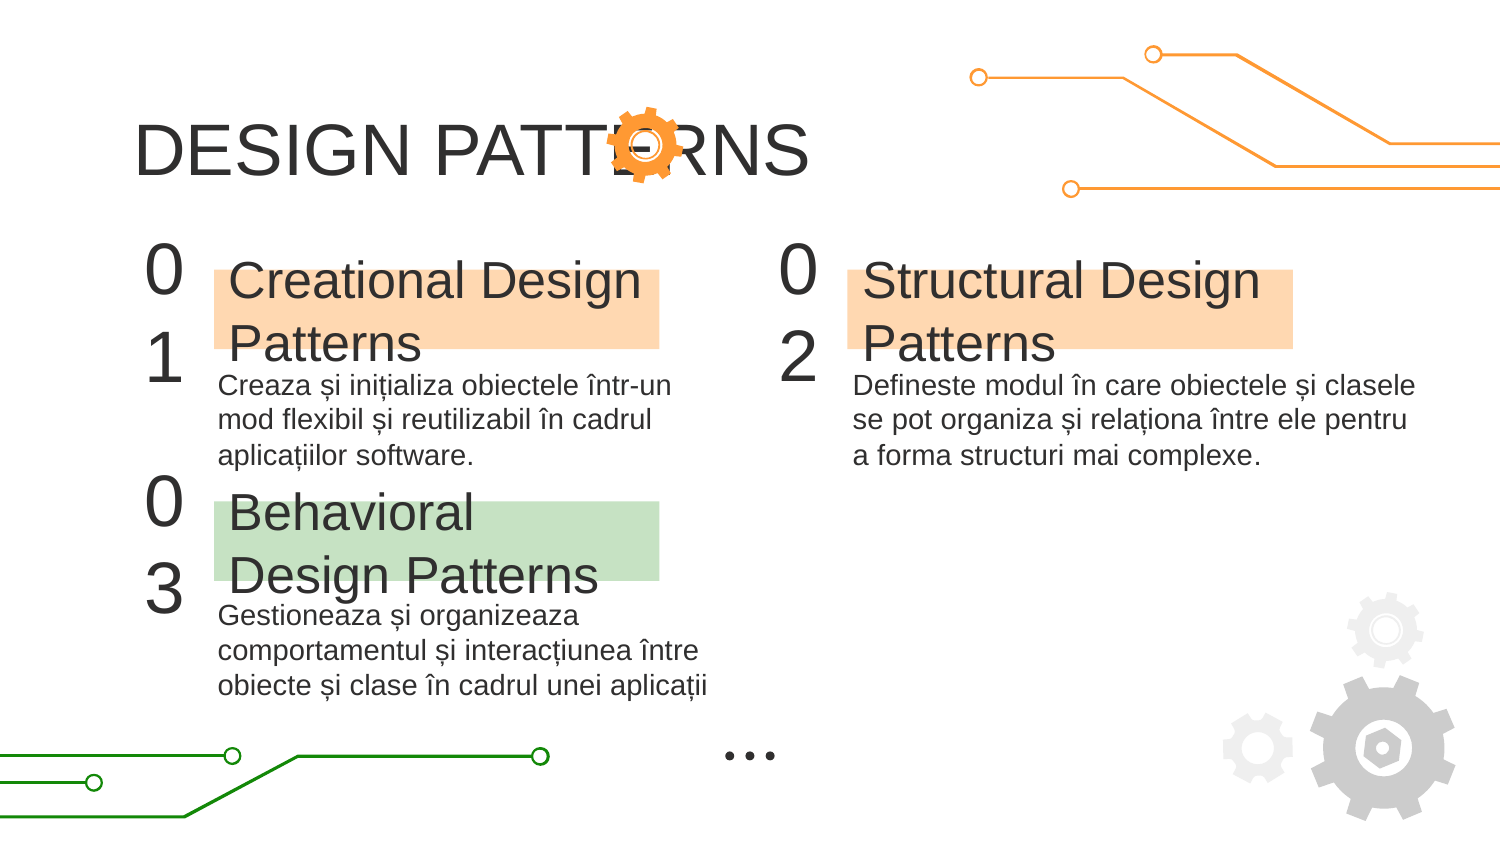

DESIGN PATTERNS

02
Structural Design Patterns
# 01
Creational Design Patterns
Creaza și inițializa obiectele într-un mod flexibil și reutilizabil în cadrul aplicațiilor software.
Defineste modul în care obiectele și clasele se pot organiza și relaționa între ele pentru a forma structuri mai complexe.
03
Behavioral Design Patterns
Gestioneaza și organizeaza comportamentul și interacțiunea între obiecte și clase în cadrul unei aplicații